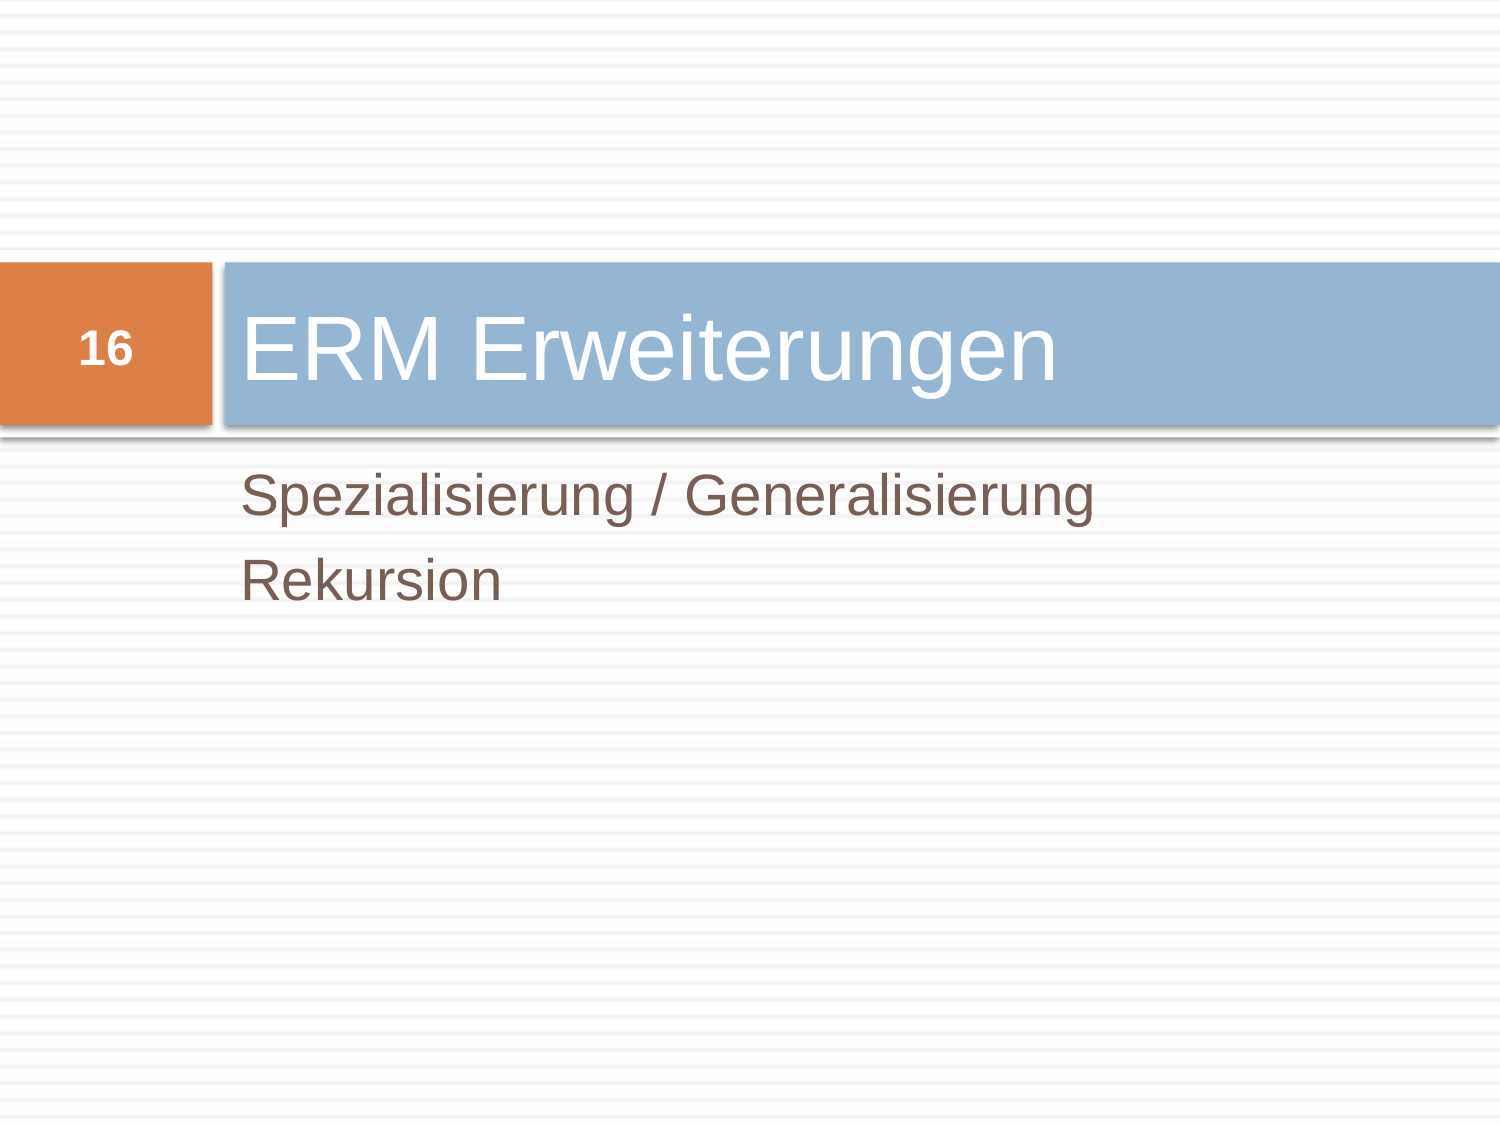

# ERM Erweiterungen
16
Spezialisierung / Generalisierung
Rekursion